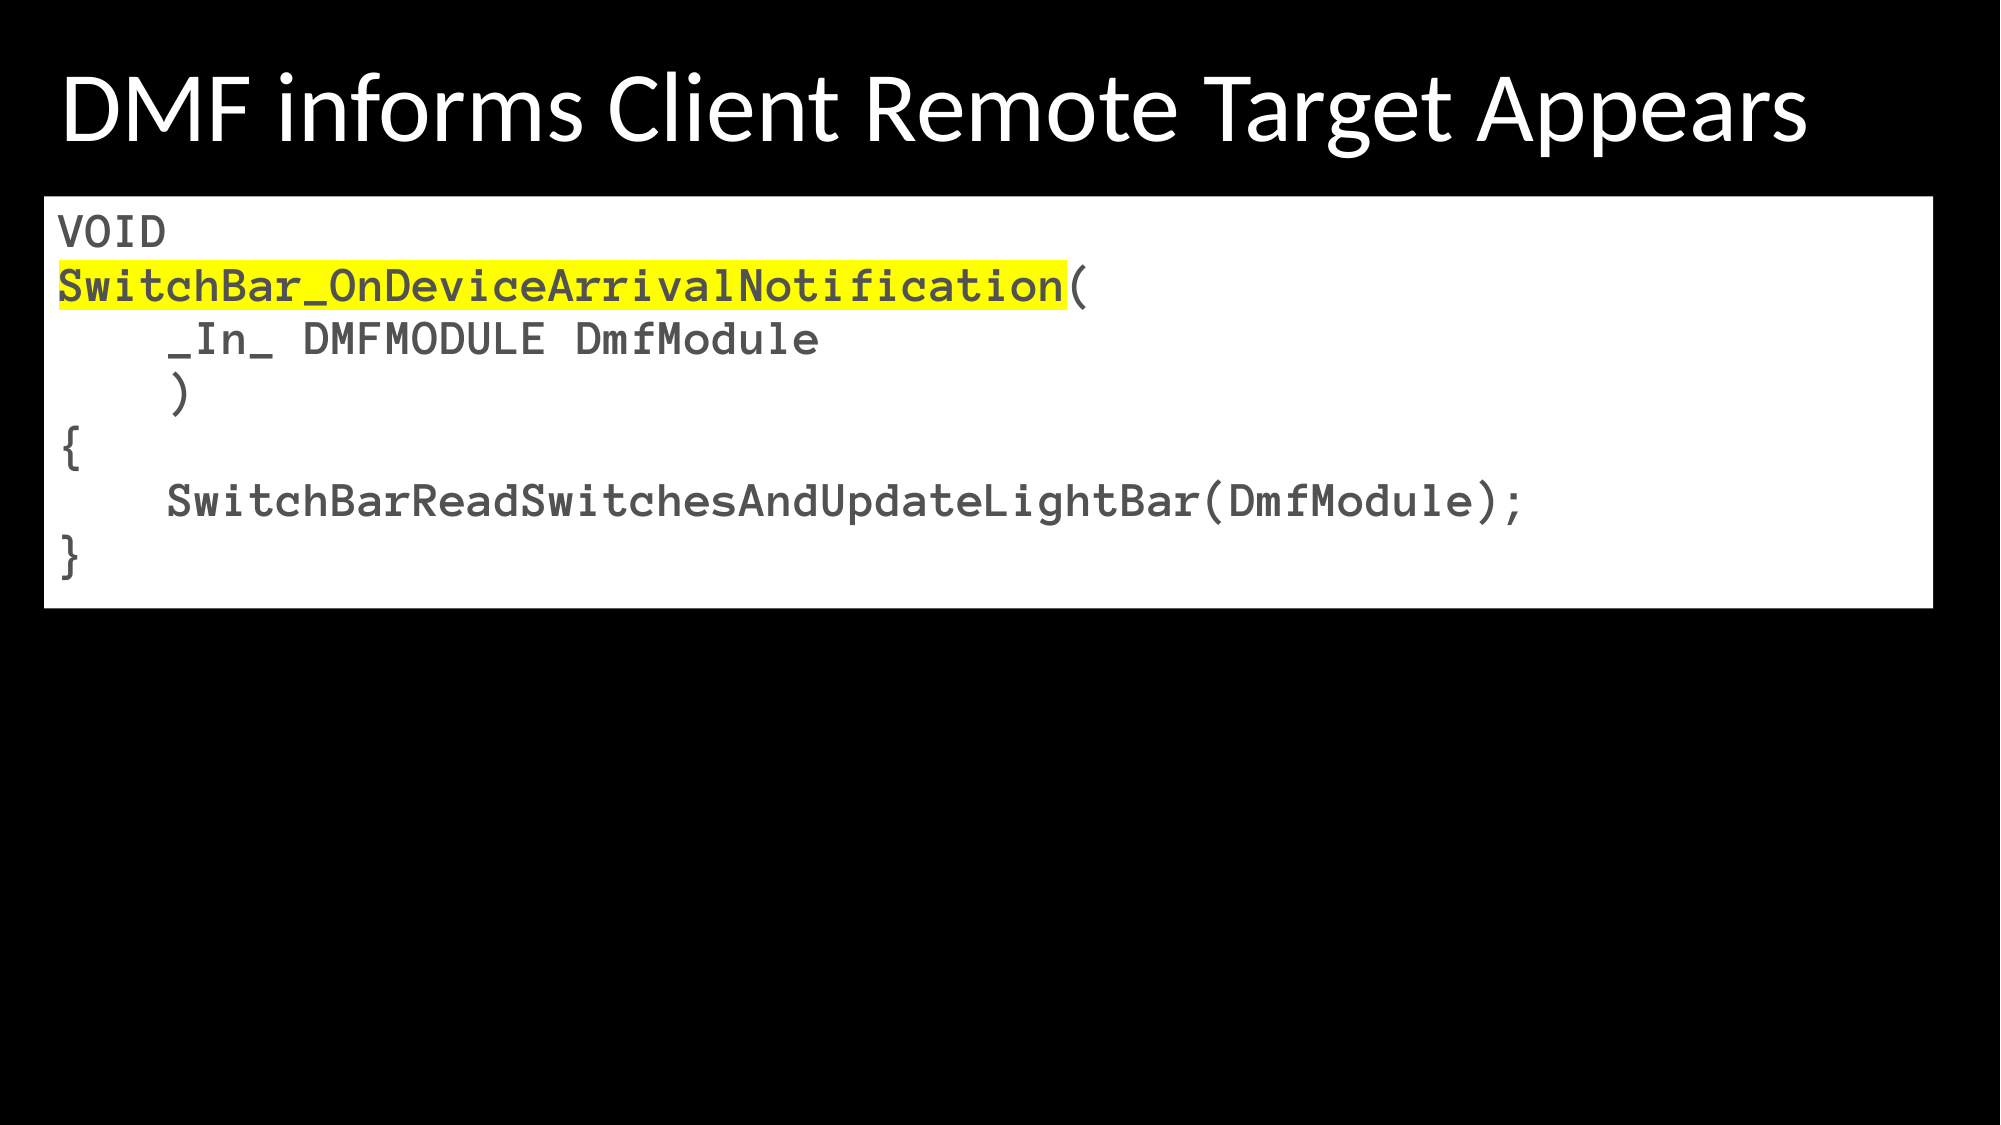

# DMF informs Client Remote Target Appears
VOID
SwitchBar_OnDeviceArrivalNotification(
    _In_ DMFMODULE DmfModule
    )
{
    SwitchBarReadSwitchesAndUpdateLightBar(DmfModule);
}